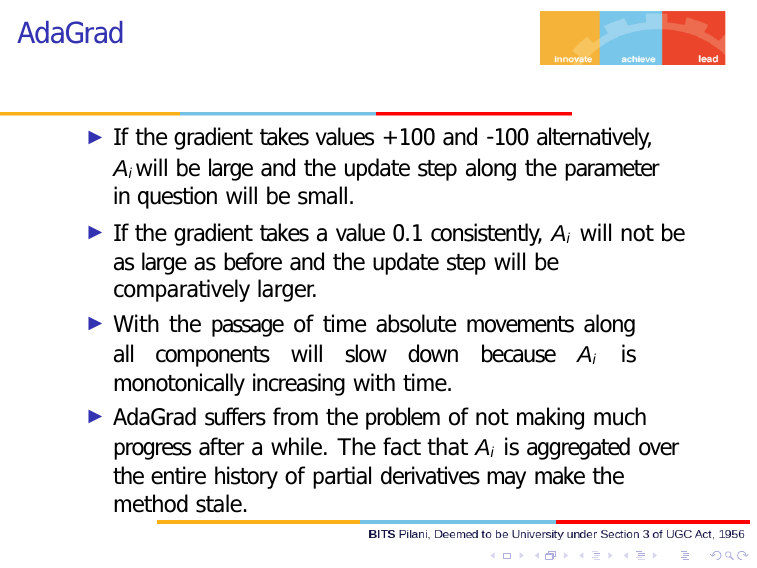

# AdaGrad
If the gradient takes values +100 and -100 alternatively, Ai will be large and the update step along the parameter in question will be small.
If the gradient takes a value 0.1 consistently, Ai will not be as large as before and the update step will be comparatively larger.
With the passage of time absolute movements along all components will slow down because Ai is monotonically increasing with time.
AdaGrad suffers from the problem of not making much progress after a while. The fact that Ai is aggregated over the entire history of partial derivatives may make the method stale.